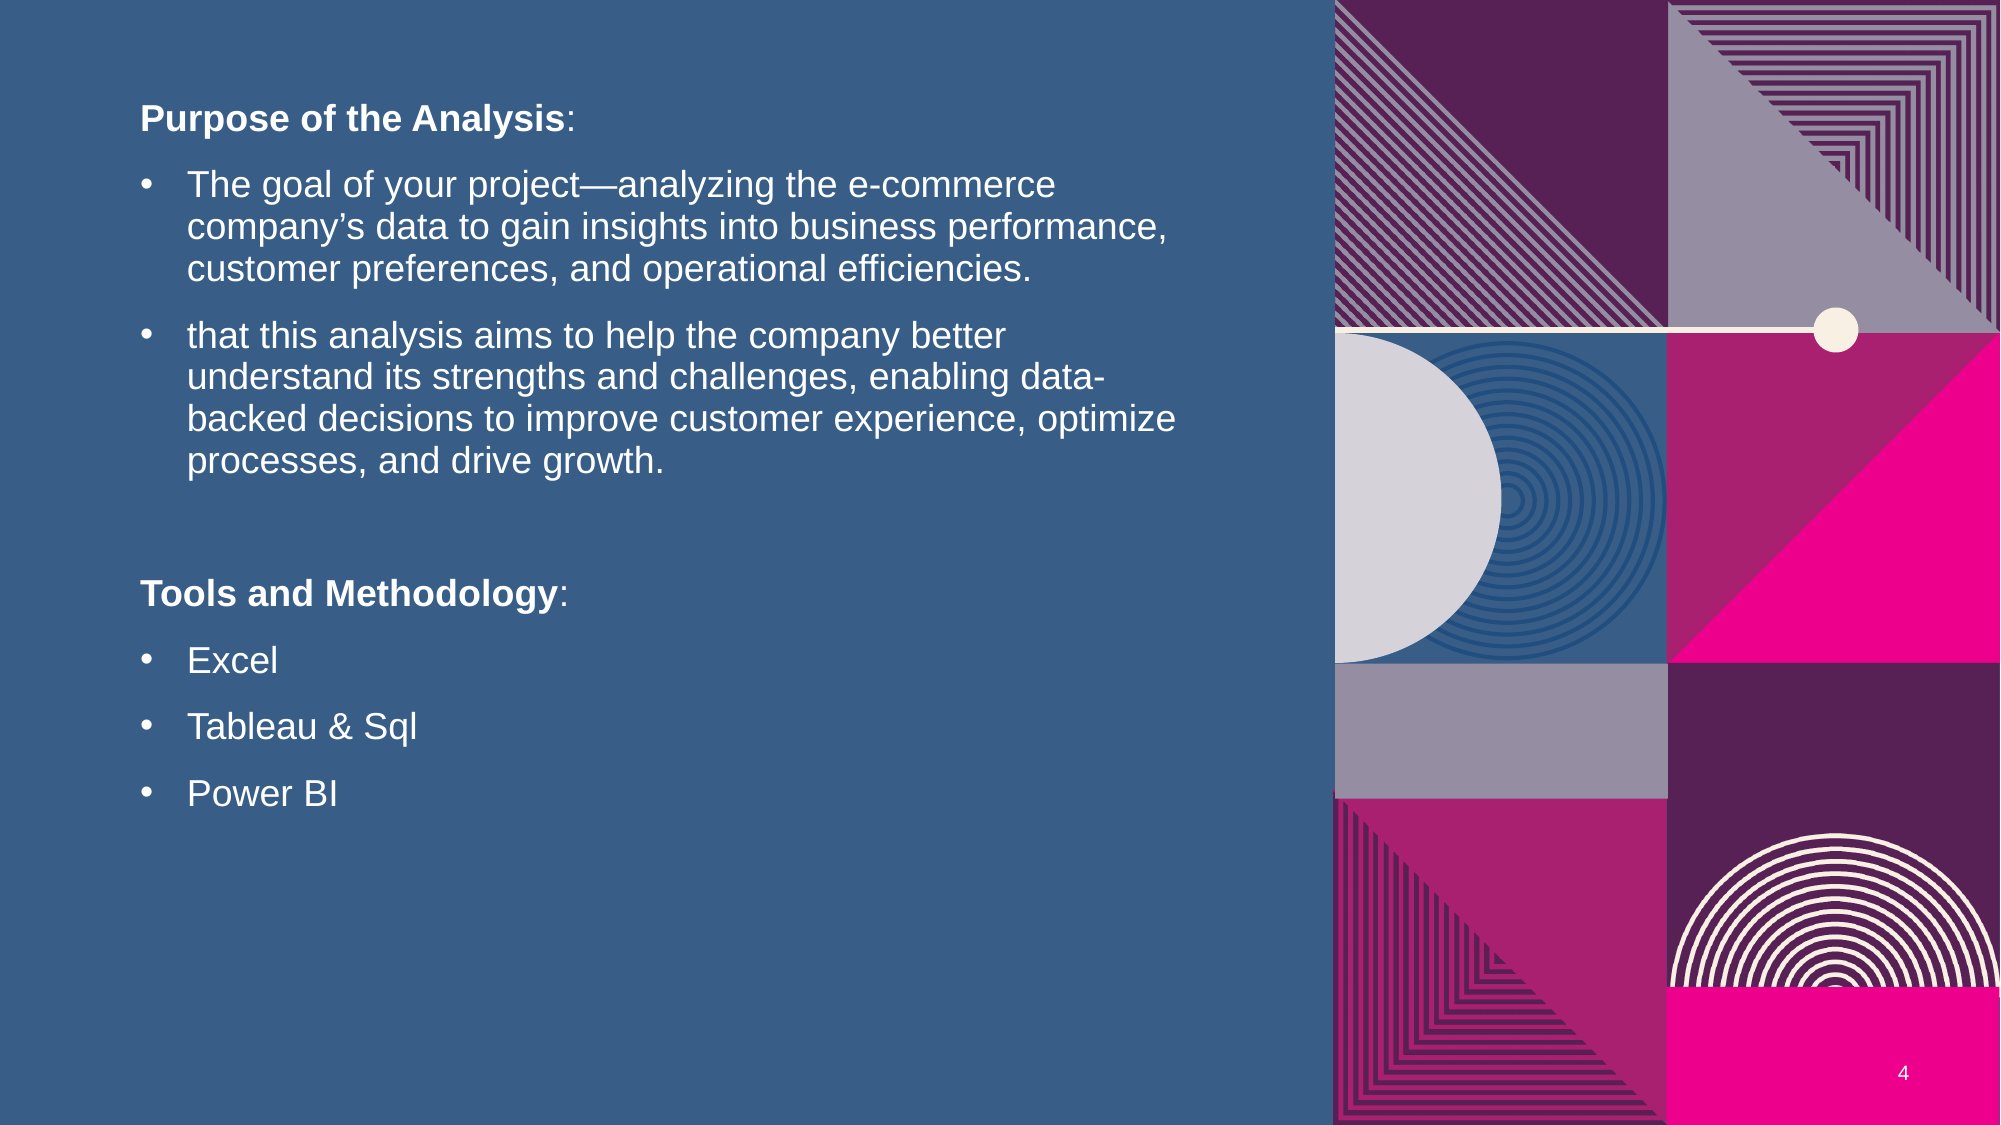

Purpose of the Analysis:
The goal of your project—analyzing the e-commerce company’s data to gain insights into business performance, customer preferences, and operational efficiencies.
that this analysis aims to help the company better understand its strengths and challenges, enabling data-backed decisions to improve customer experience, optimize processes, and drive growth.

Tools and Methodology:
Excel
Tableau & Sql
Power BI
4